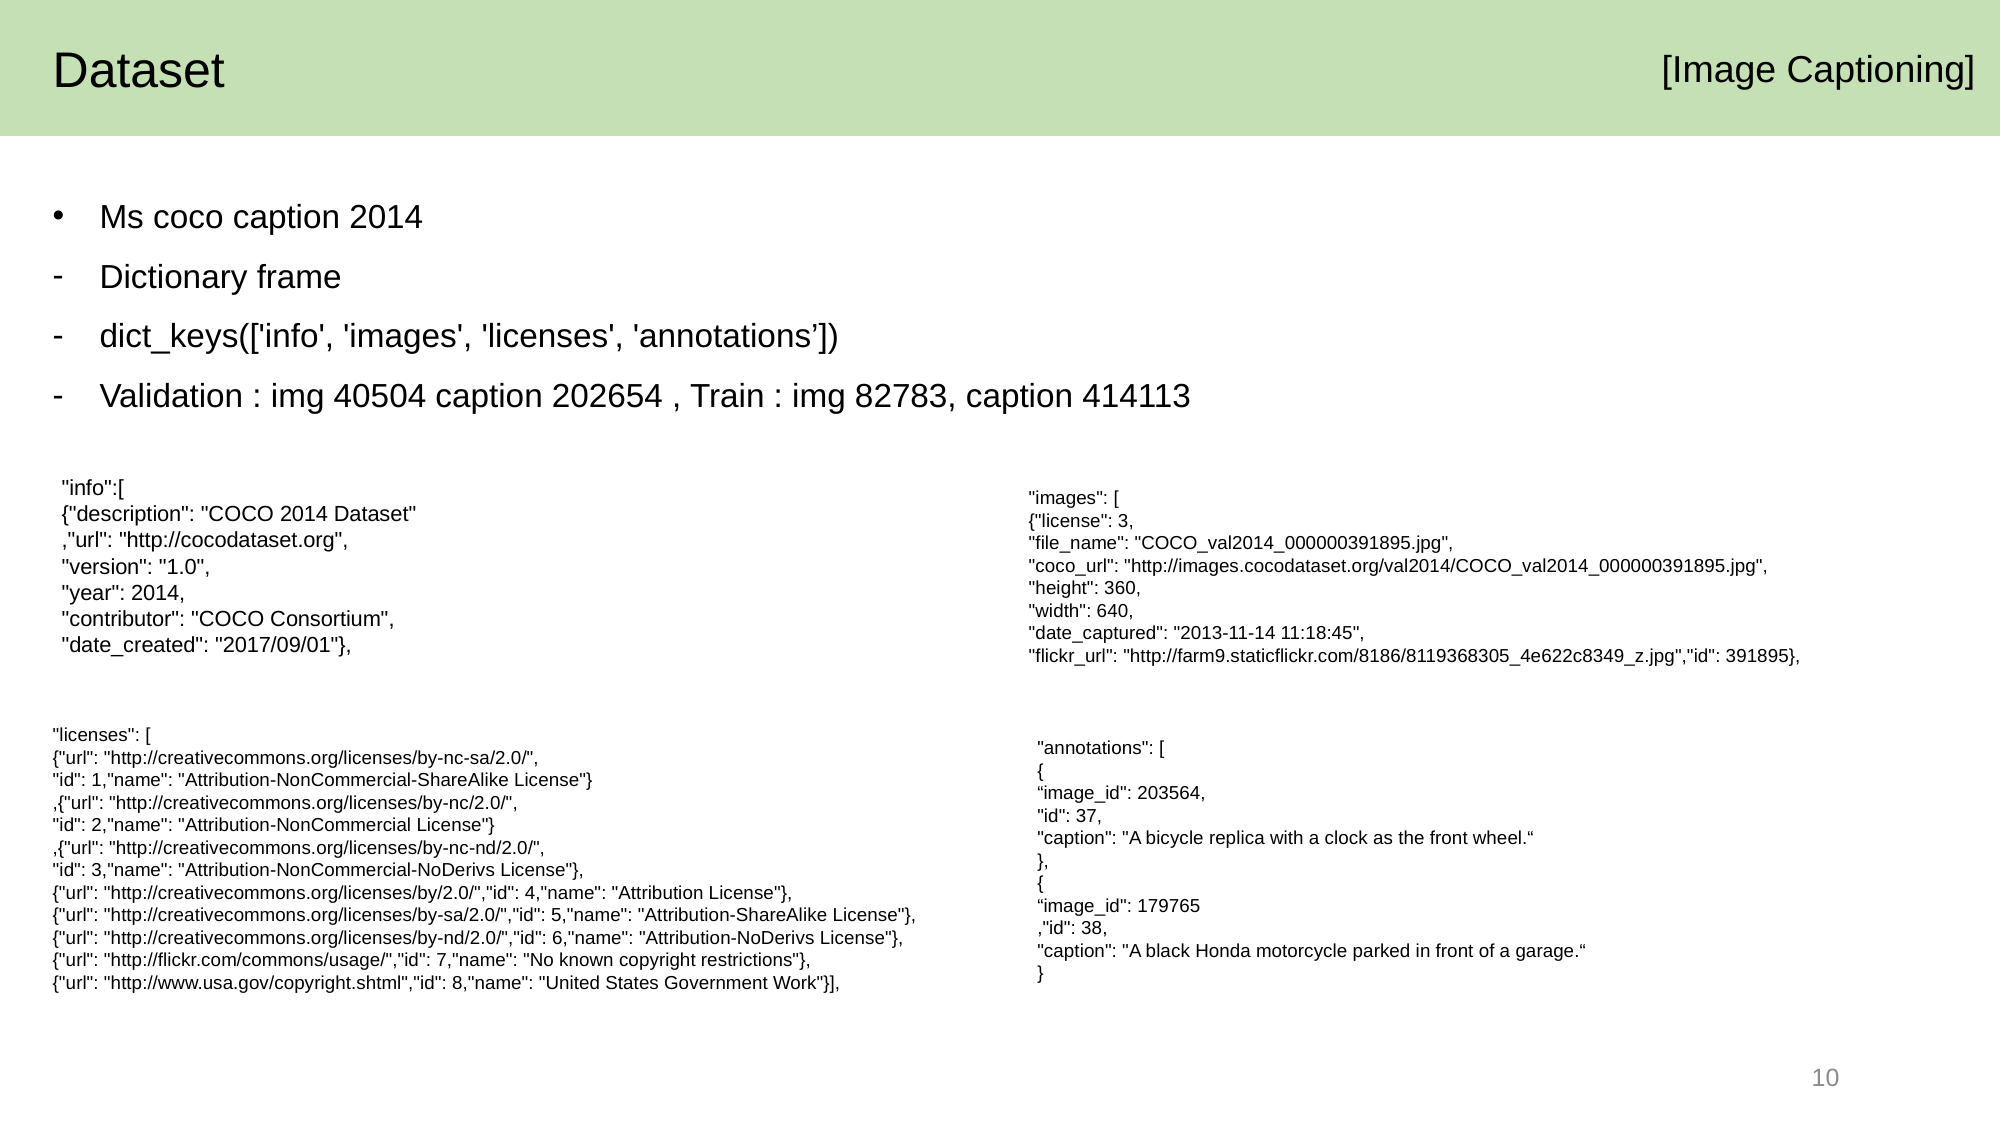

Dataset
[Image Captioning]
Ms coco caption 2014
Dictionary frame
dict_keys(['info', 'images', 'licenses', 'annotations’])
Validation : img 40504 caption 202654 , Train : img 82783, caption 414113
"info":[
{"description": "COCO 2014 Dataset"
,"url": "http://cocodataset.org",
"version": "1.0",
"year": 2014,
"contributor": "COCO Consortium",
"date_created": "2017/09/01"},
"images": [
{"license": 3,
"file_name": "COCO_val2014_000000391895.jpg",
"coco_url": "http://images.cocodataset.org/val2014/COCO_val2014_000000391895.jpg",
"height": 360,
"width": 640,
"date_captured": "2013-11-14 11:18:45",
"flickr_url": "http://farm9.staticflickr.com/8186/8119368305_4e622c8349_z.jpg","id": 391895},
"licenses": [
{"url": "http://creativecommons.org/licenses/by-nc-sa/2.0/",
"id": 1,"name": "Attribution-NonCommercial-ShareAlike License"}
,{"url": "http://creativecommons.org/licenses/by-nc/2.0/",
"id": 2,"name": "Attribution-NonCommercial License"}
,{"url": "http://creativecommons.org/licenses/by-nc-nd/2.0/",
"id": 3,"name": "Attribution-NonCommercial-NoDerivs License"},
{"url": "http://creativecommons.org/licenses/by/2.0/","id": 4,"name": "Attribution License"},
{"url": "http://creativecommons.org/licenses/by-sa/2.0/","id": 5,"name": "Attribution-ShareAlike License"},
{"url": "http://creativecommons.org/licenses/by-nd/2.0/","id": 6,"name": "Attribution-NoDerivs License"},
{"url": "http://flickr.com/commons/usage/","id": 7,"name": "No known copyright restrictions"},
{"url": "http://www.usa.gov/copyright.shtml","id": 8,"name": "United States Government Work"}],
"annotations": [
{
“image_id": 203564,
"id": 37,
"caption": "A bicycle replica with a clock as the front wheel.“
},
{
“image_id": 179765
,"id": 38,
"caption": "A black Honda motorcycle parked in front of a garage.“
}
10